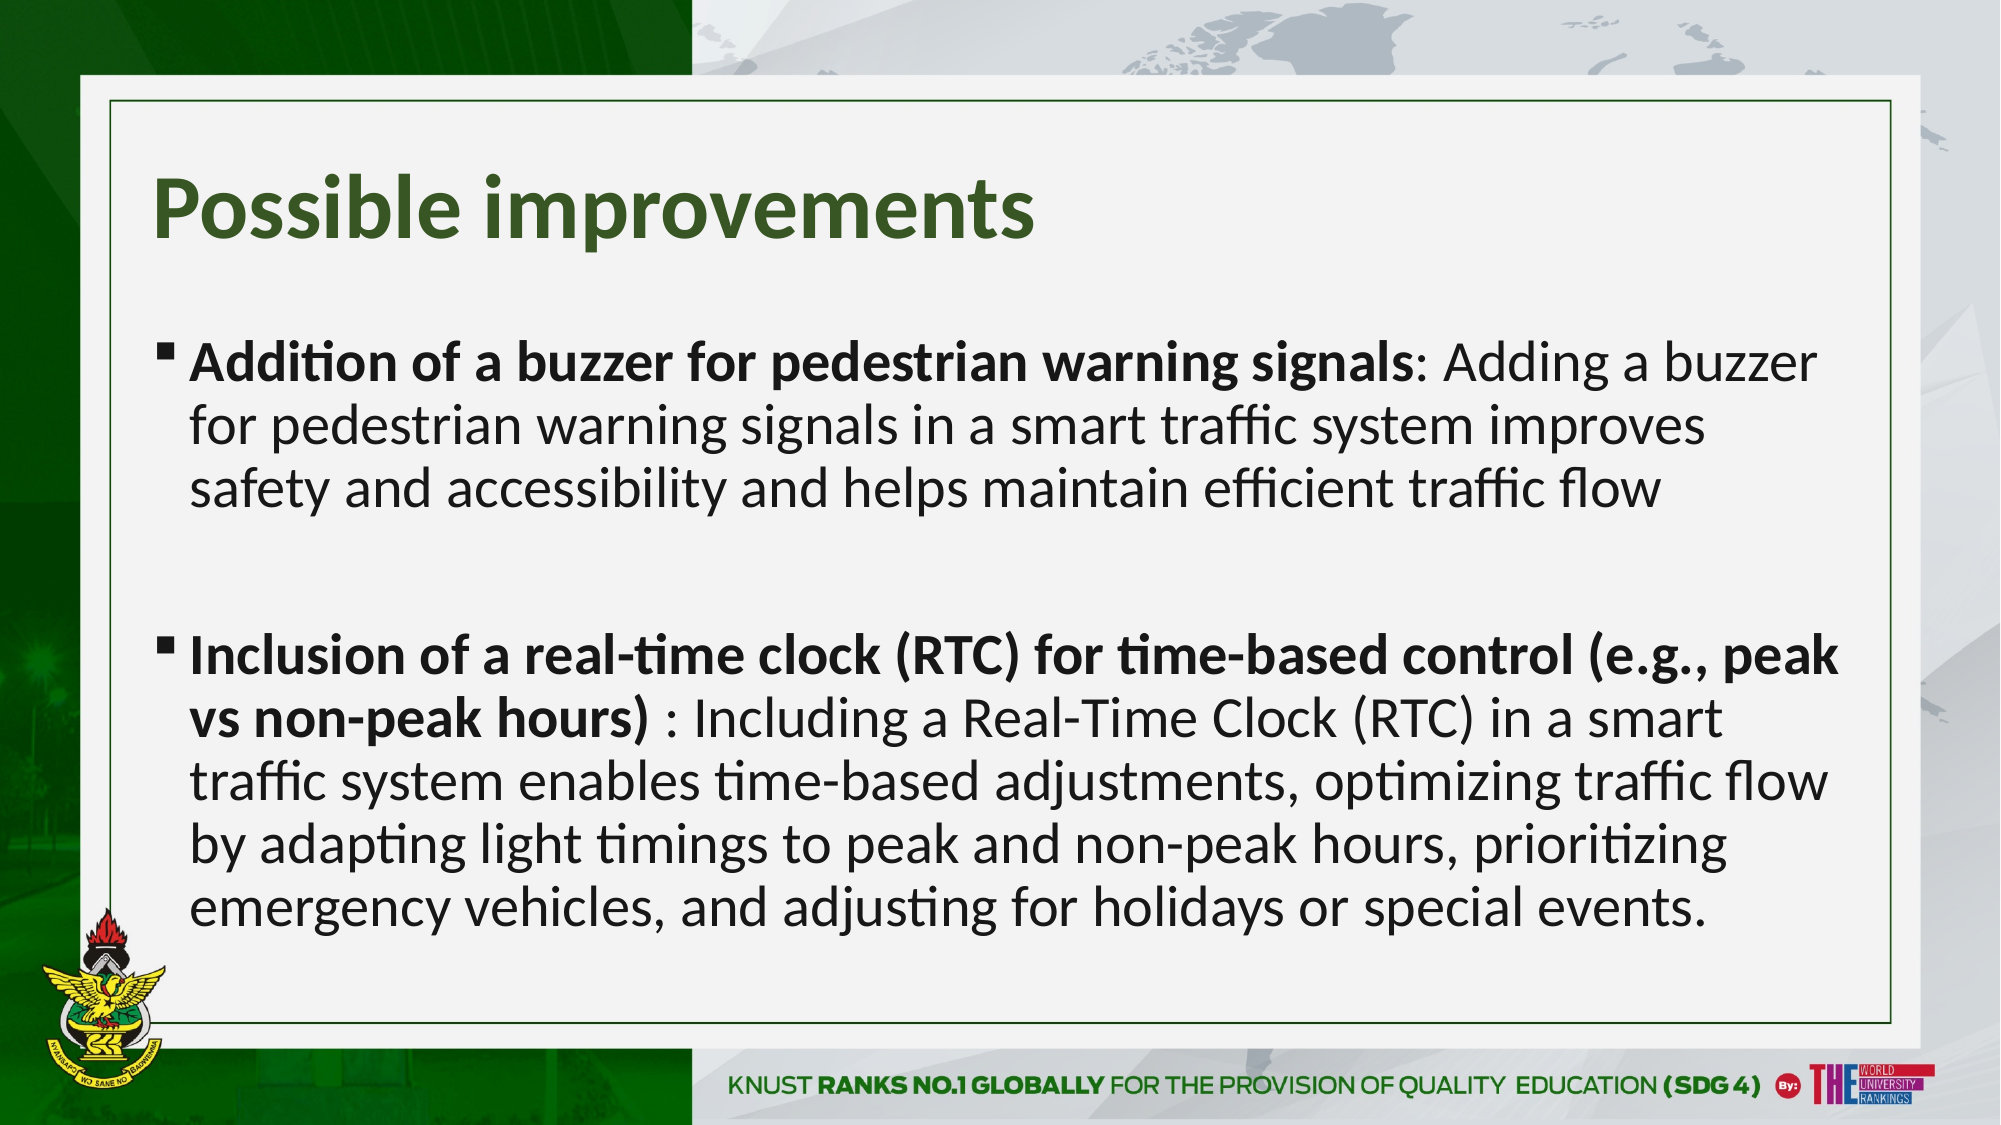

# Possible improvements
Addition of a buzzer for pedestrian warning signals: Adding a buzzer for pedestrian warning signals in a smart traffic system improves safety and accessibility and helps maintain efficient traffic flow

Inclusion of a real-time clock (RTC) for time-based control (e.g., peak vs non-peak hours) : Including a Real-Time Clock (RTC) in a smart traffic system enables time-based adjustments, optimizing traffic flow by adapting light timings to peak and non-peak hours, prioritizing emergency vehicles, and adjusting for holidays or special events.